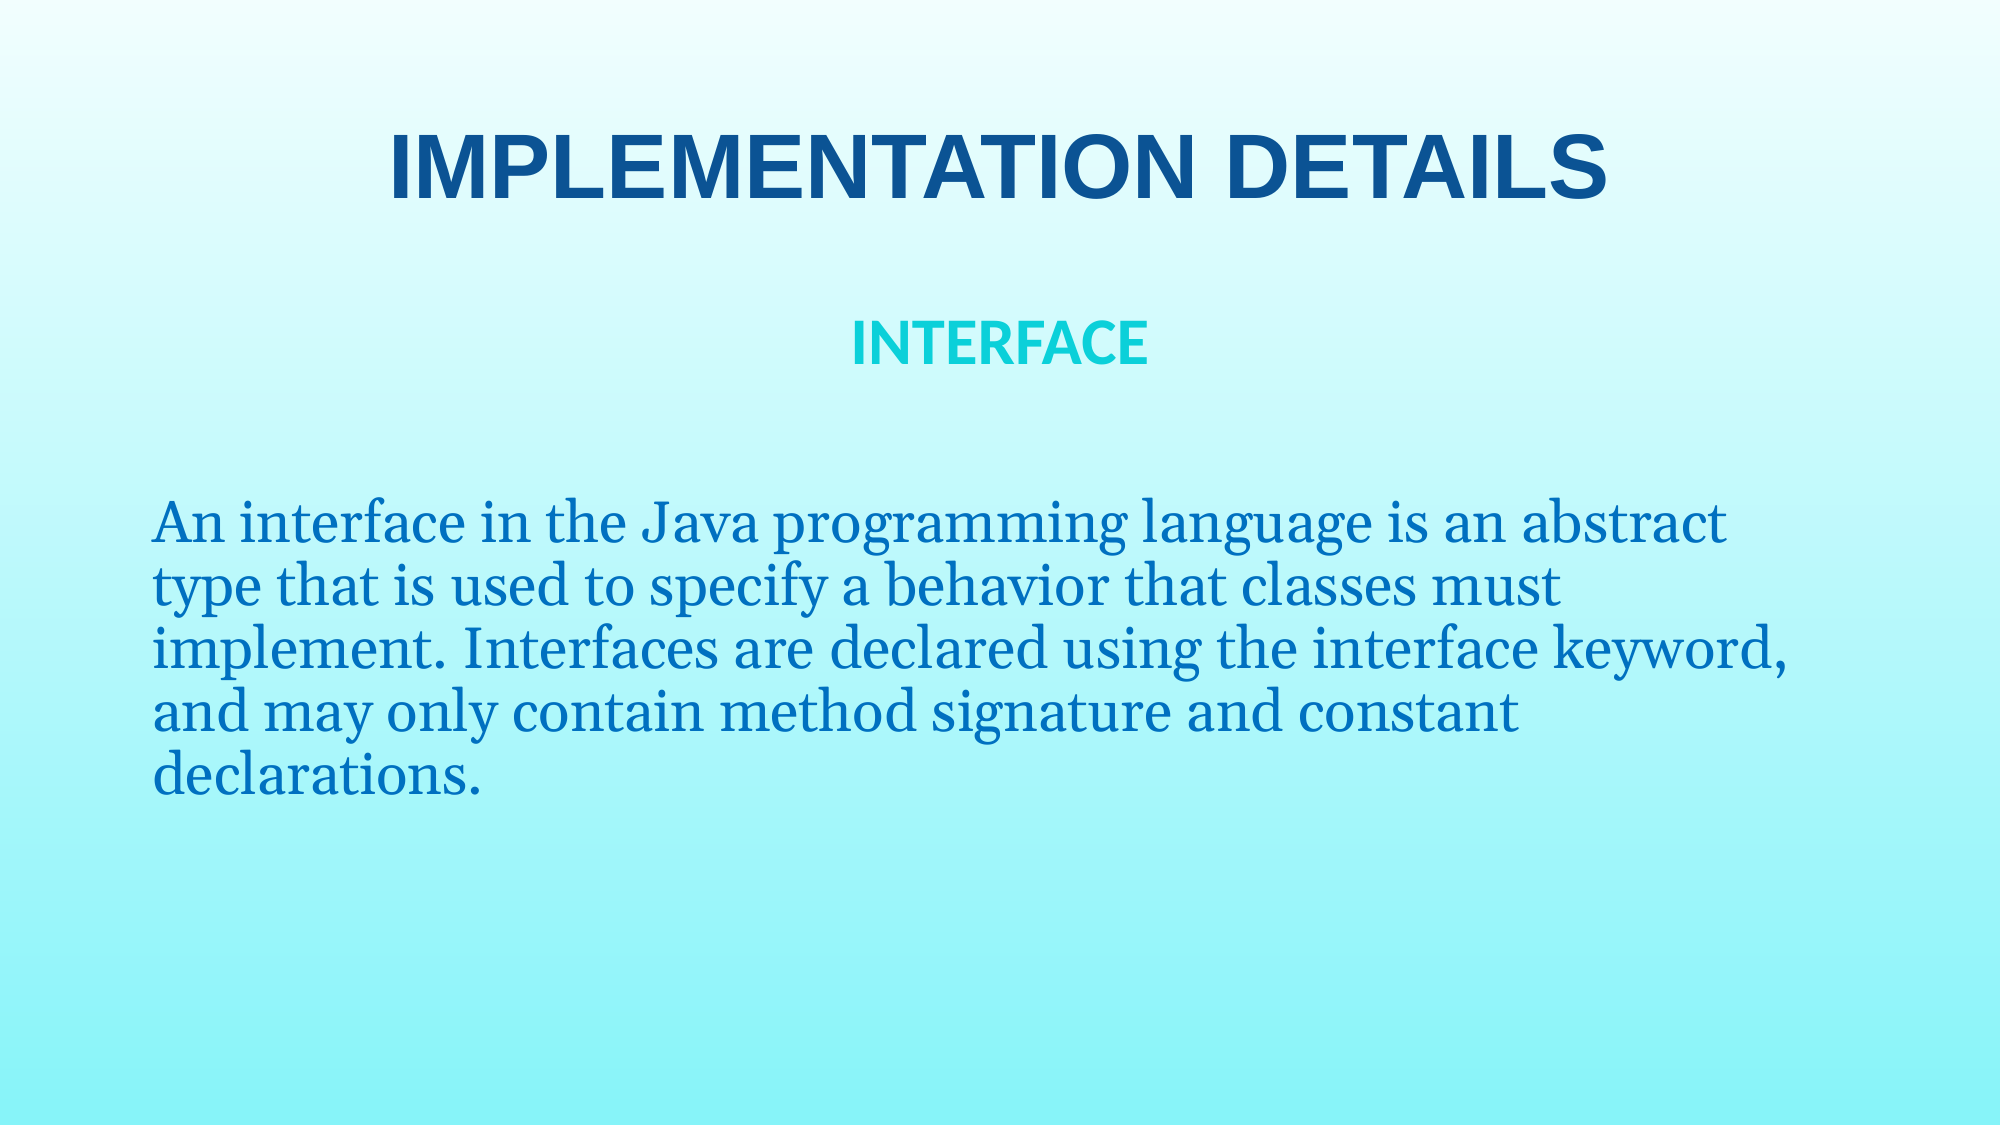

# IMPLEMENTATION DETAILS
INTERFACE

An interface in the Java programming language is an abstract type that is used to specify a behavior that classes must implement. Interfaces are declared using the interface keyword, and may only contain method signature and constant declarations.